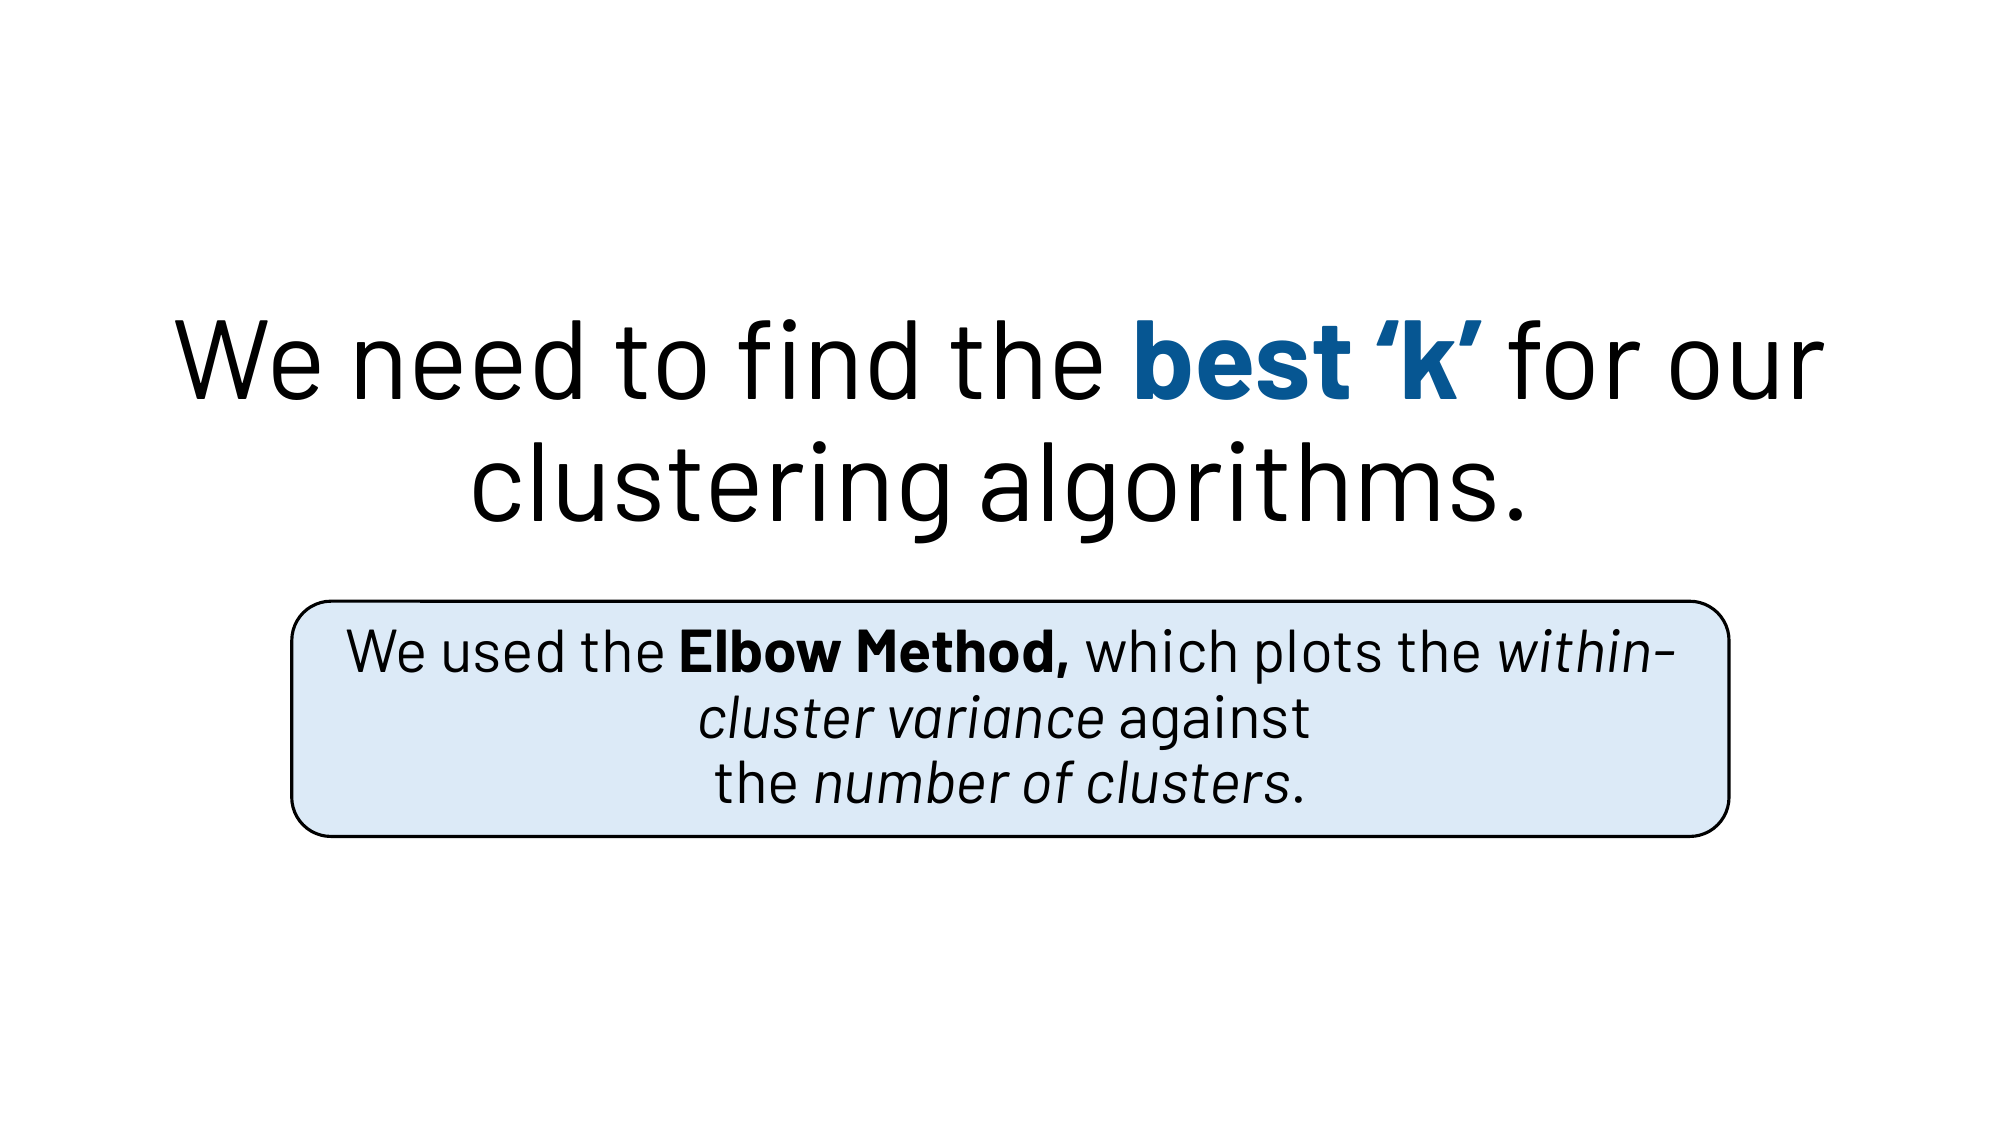

We need to find the best ‘k’ for our clustering algorithms.
We used the Elbow Method, which plots the within-cluster variance against
the number of clusters.